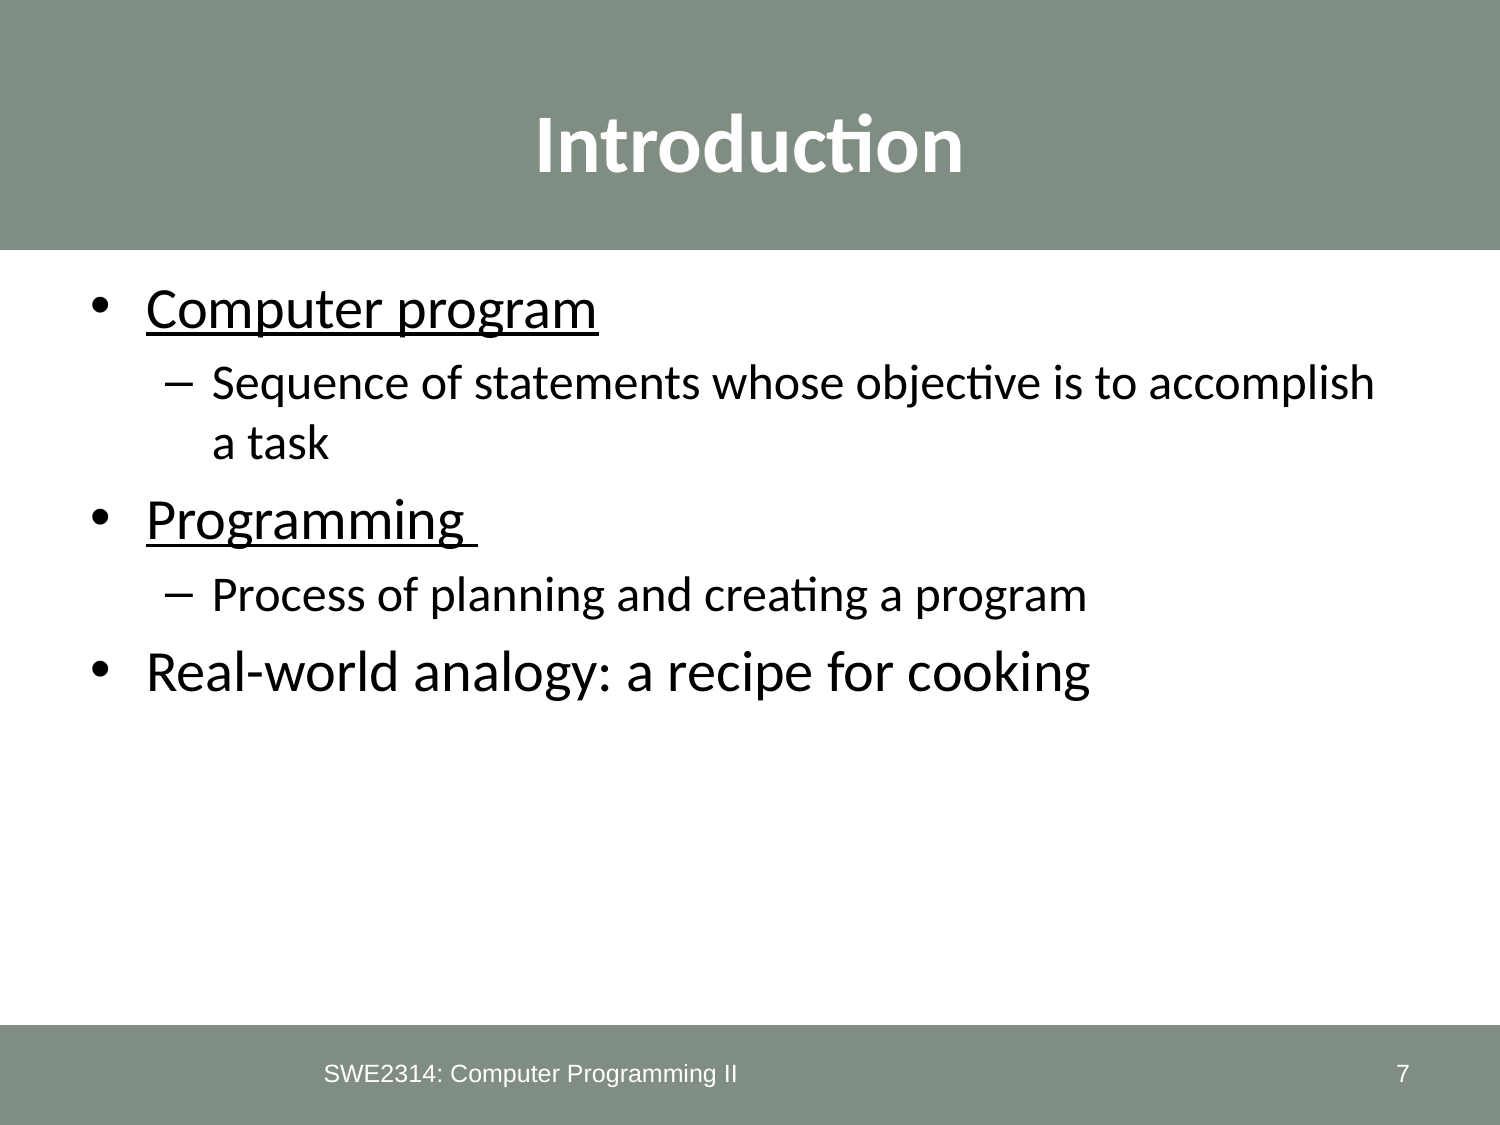

# Introduction
Computer program
Sequence of statements whose objective is to accomplish a task
Programming
Process of planning and creating a program
Real-world analogy: a recipe for cooking
SWE2314: Computer Programming II
7